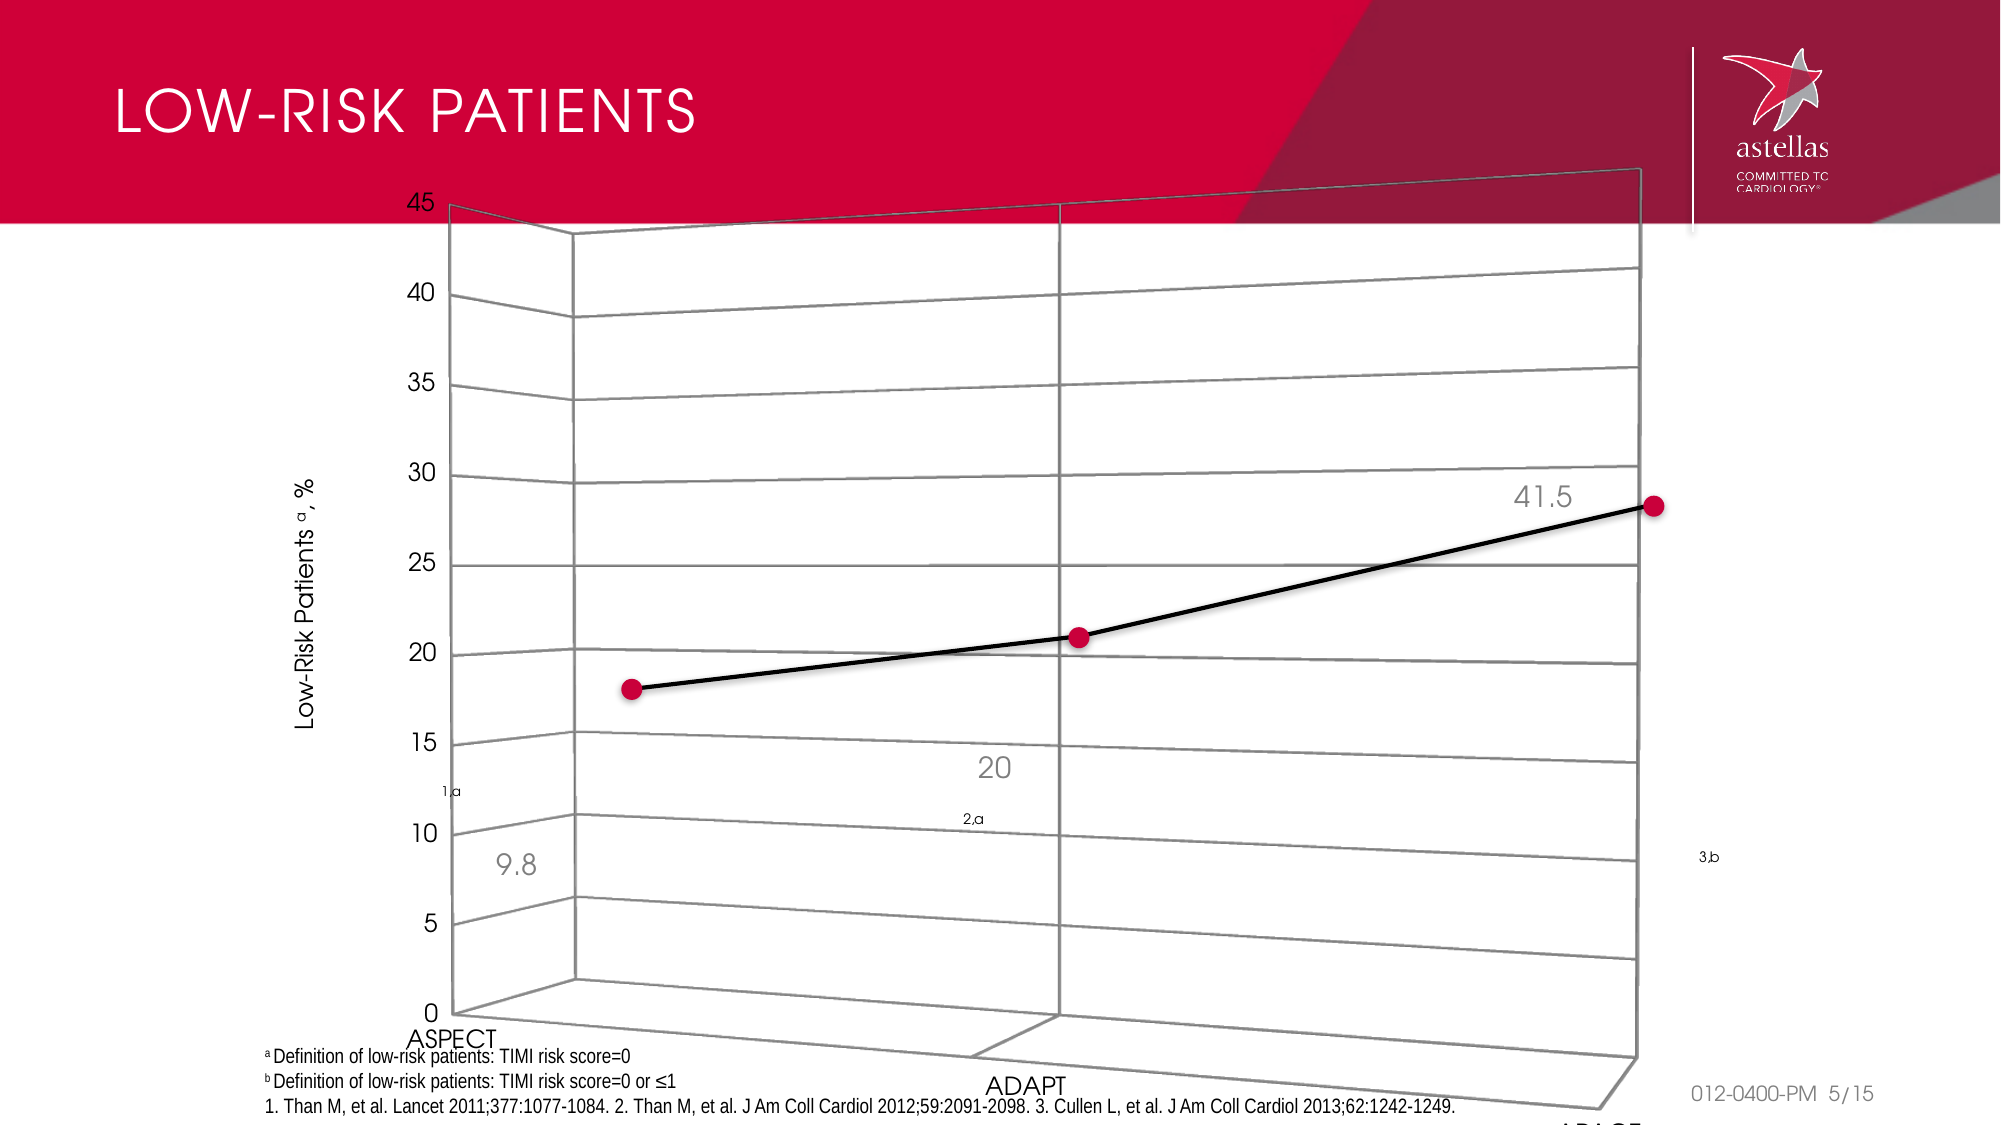

# Low-risk patients

[unsupported chart]

Low-Risk Patients a, %

a Definition of low-risk patients: TIMI risk score=0
b Definition of low-risk patients: TIMI risk score=0 or ≤1
1. Than M, et al. Lancet 2011;377:1077-1084. 2. Than M, et al. J Am Coll Cardiol 2012;59:2091-2098. 3. Cullen L, et al. J Am Coll Cardiol 2013;62:1242-1249.